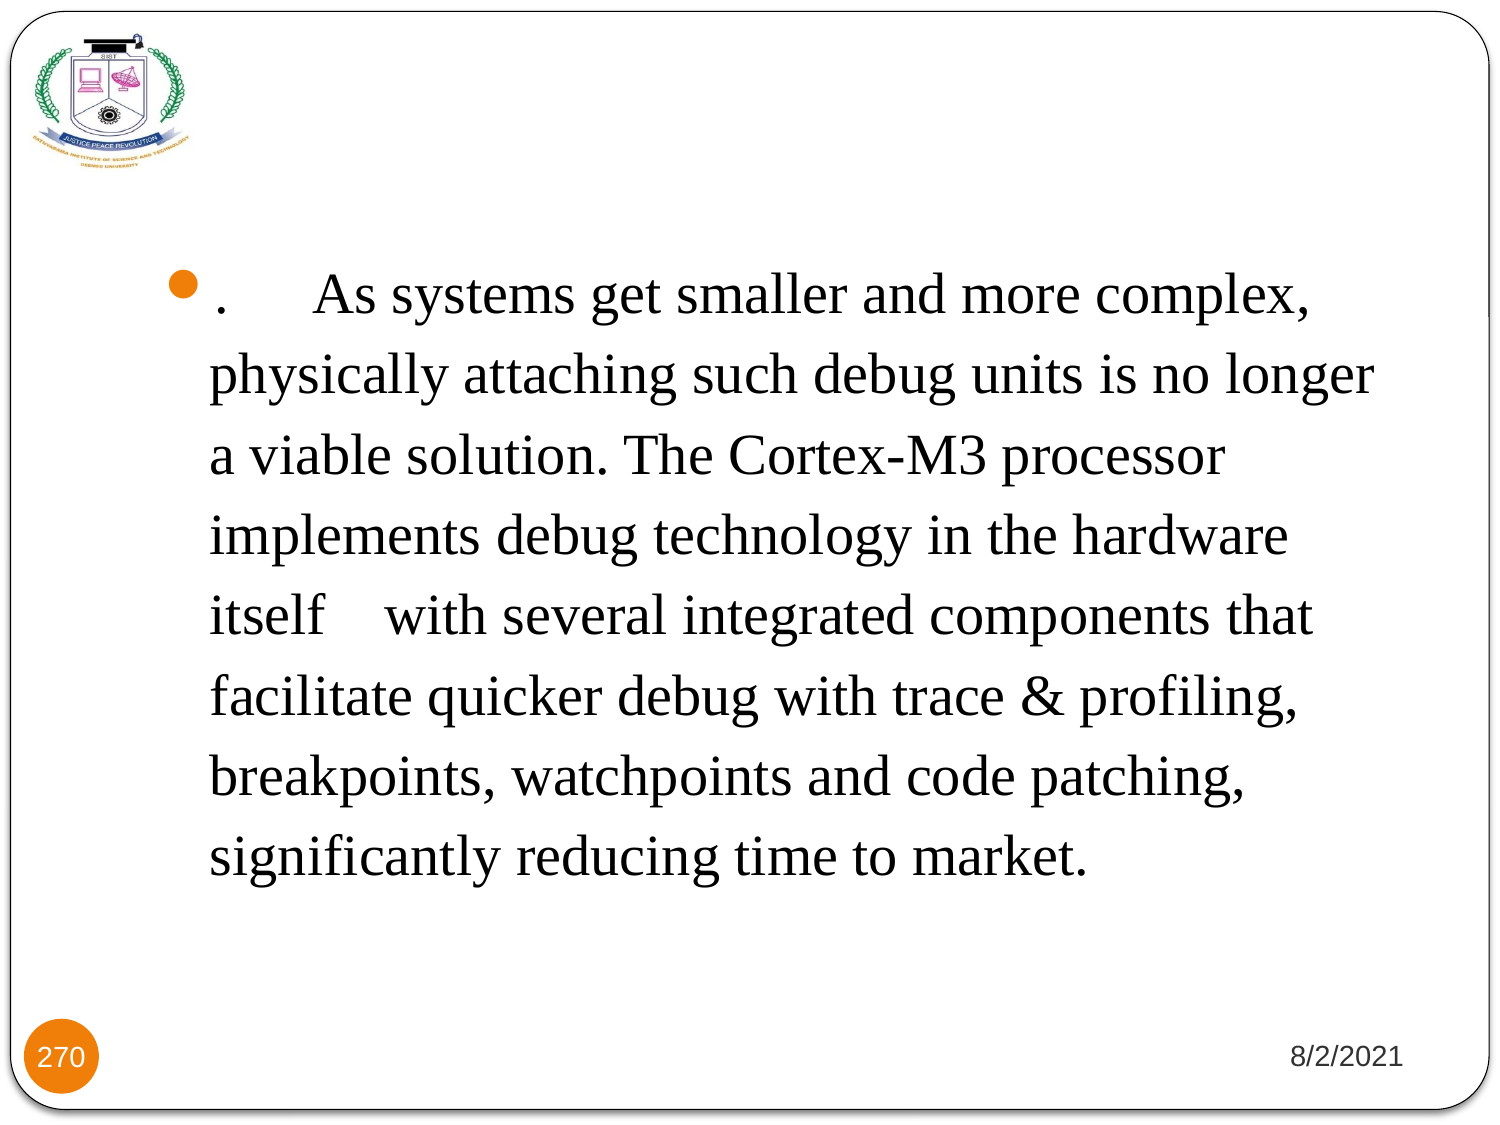

.      As systems get smaller and more complex, physically attaching such debug units is no longer a viable solution. The Cortex-M3 processor implements debug technology in the hardware itself    with several integrated components that facilitate quicker debug with trace & profiling, breakpoints, watchpoints and code patching, significantly reducing time to market.

8/2/2021
270